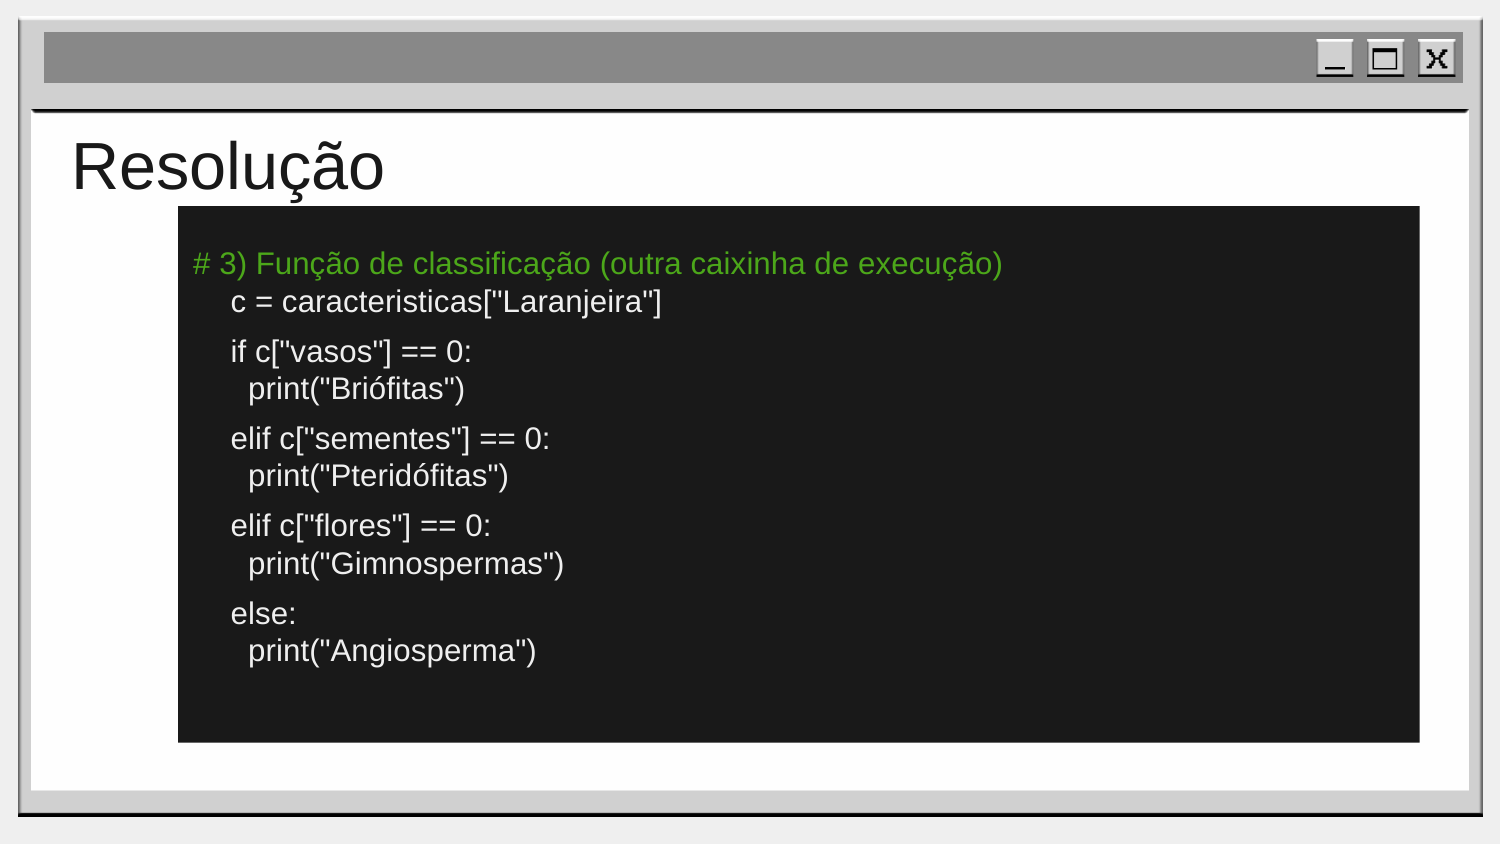

# Resolução
Tarefas:
# 3) Função de classificação (outra caixinha de execução)
c = caracteristicas["Laranjeira"]

if c["vasos"] == 0:
  print("Briófitas")

elif c["sementes"] == 0:
  print("Pteridófitas")

elif c["flores"] == 0:
  print("Gimnospermas")

else:
  print("Angiosperma")

3- Função (processamento) de classificação e tomada de decisão em que criamos uma variável para armazenar a planta escolhida a partir do dicionário inicial criado para cada planta.

A cadeia de if/elif/else aplica um teste de decisão simples:
1:Se não tem vasos, já classifica como Briófita.
2:Senão, se não tem sementes, classifica como Pteridófita.
3:Senão, se não tem flores, classifica como Gimnosperma.
4:Caso contrário, cai no else (tem flores → Angiosperma).